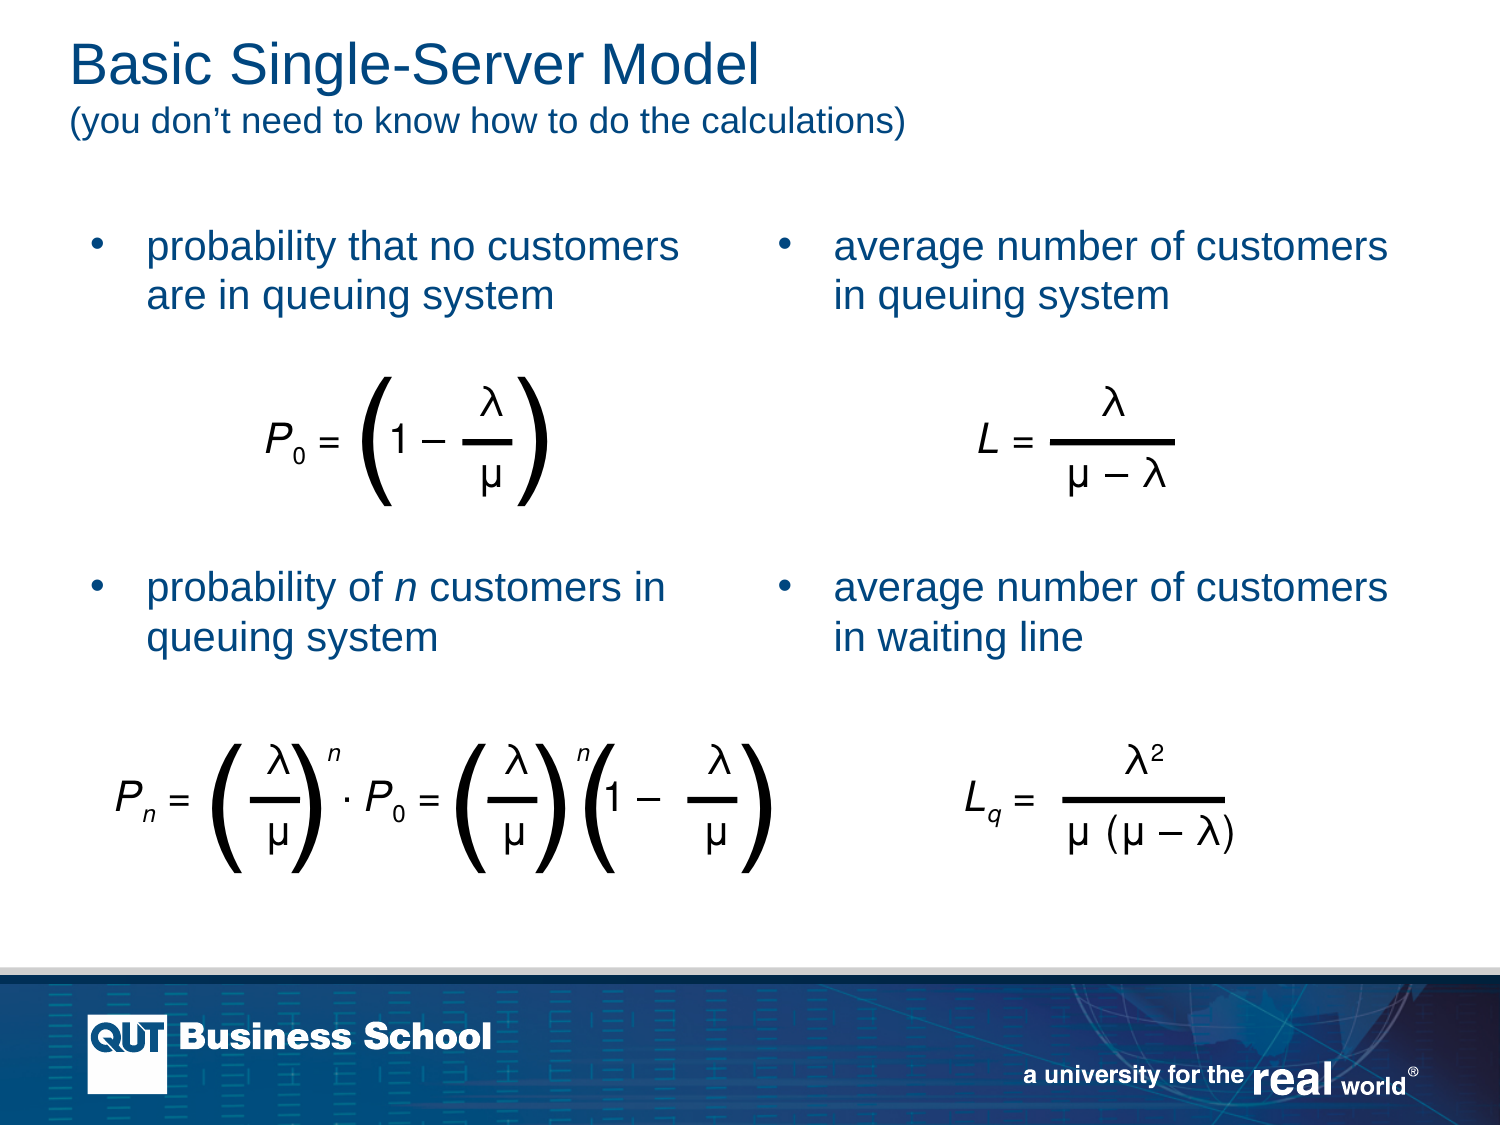

# Basic Single-Server Model (you don’t need to know how to do the calculations)
probability that no customers are in queuing system

probability of n customers in queuing system
average number of customers in queuing system

average number of customers in waiting line
(   )
λ
μ

P0 =    1 –
   λ
μ – λ
L =

( )   ( )(   )
λ   n              λ    n          λ
μ                  μ               μ
Pn =             ∙ P0 =              1 –

     λ2
μ (μ – λ)
Lq =